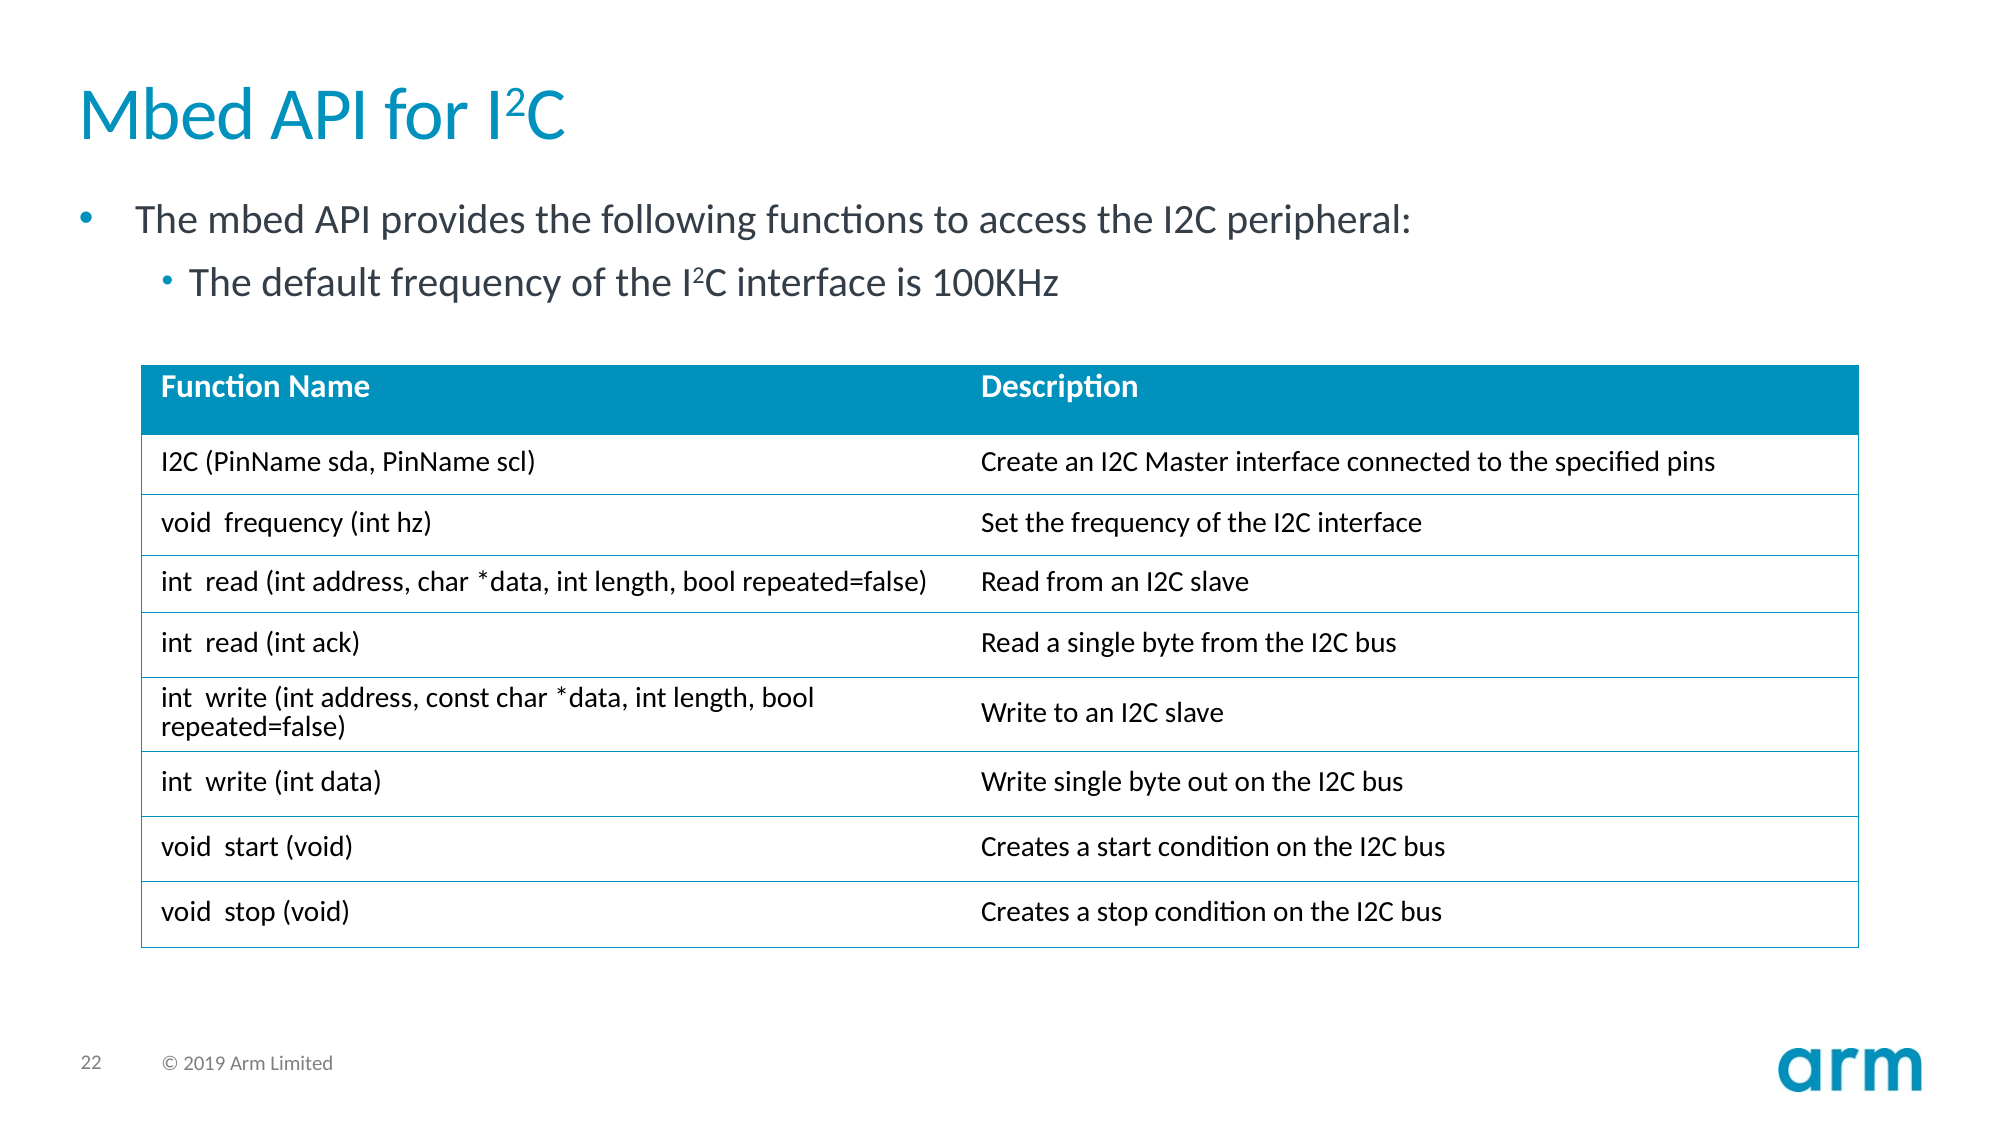

# Mbed API for I2C
The mbed API provides the following functions to access the I2C peripheral:
The default frequency of the I2C interface is 100KHz

| Function Name | Description |
| --- | --- |
| I2C (PinName sda, PinName scl) | Create an I2C Master interface connected to the specified pins |
| void frequency (int hz) | Set the frequency of the I2C interface |
| int read (int address, char \*data, int length, bool repeated=false) | Read from an I2C slave |
| int read (int ack) | Read a single byte from the I2C bus |
| int write (int address, const char \*data, int length, bool repeated=false) | Write to an I2C slave |
| int write (int data) | Write single byte out on the I2C bus |
| void start (void) | Creates a start condition on the I2C bus |
| void stop (void) | Creates a stop condition on the I2C bus |